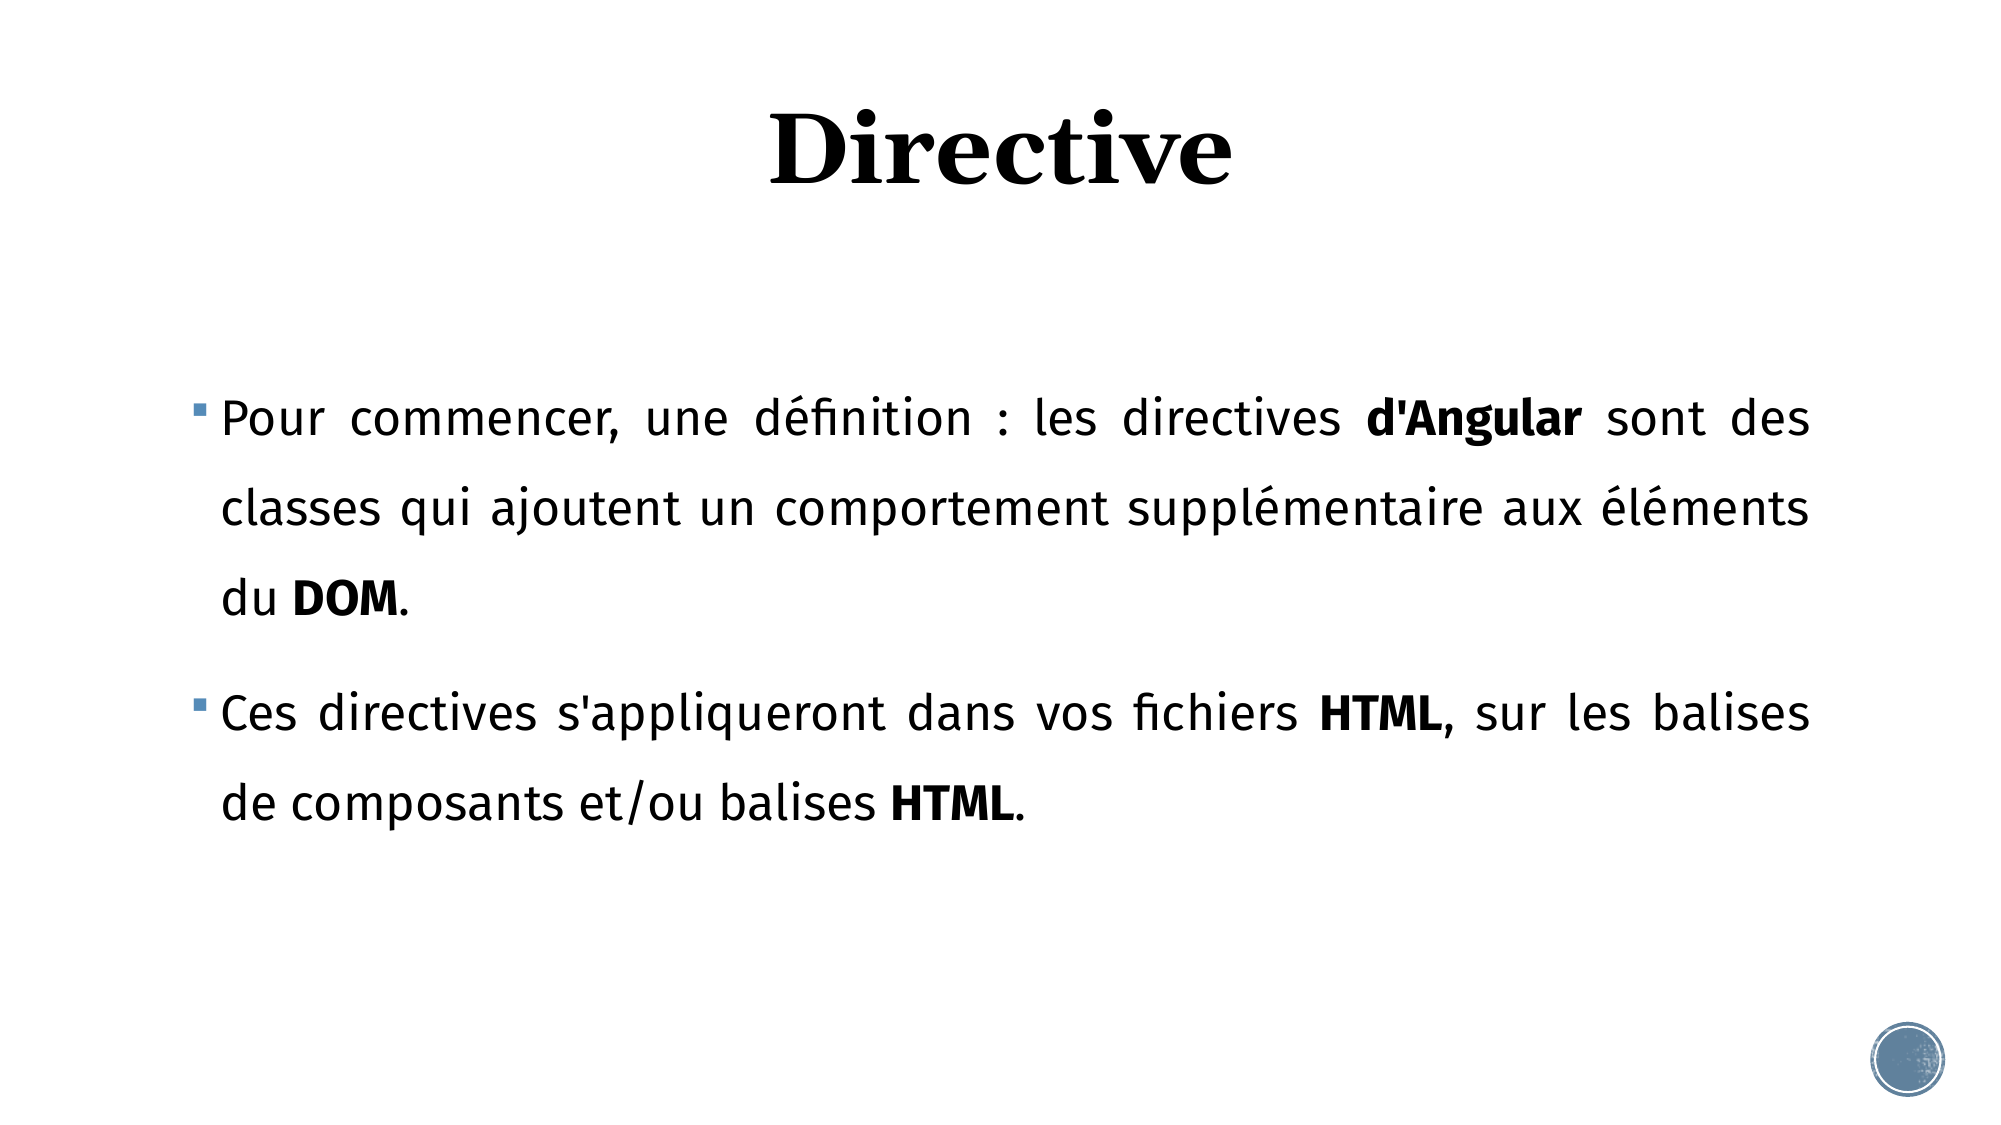

# Directive
Pour commencer, une définition : les directives d'Angular sont des classes qui ajoutent un comportement supplémentaire aux éléments du DOM.
Ces directives s'appliqueront dans vos fichiers HTML, sur les balises de composants et/ou balises HTML.